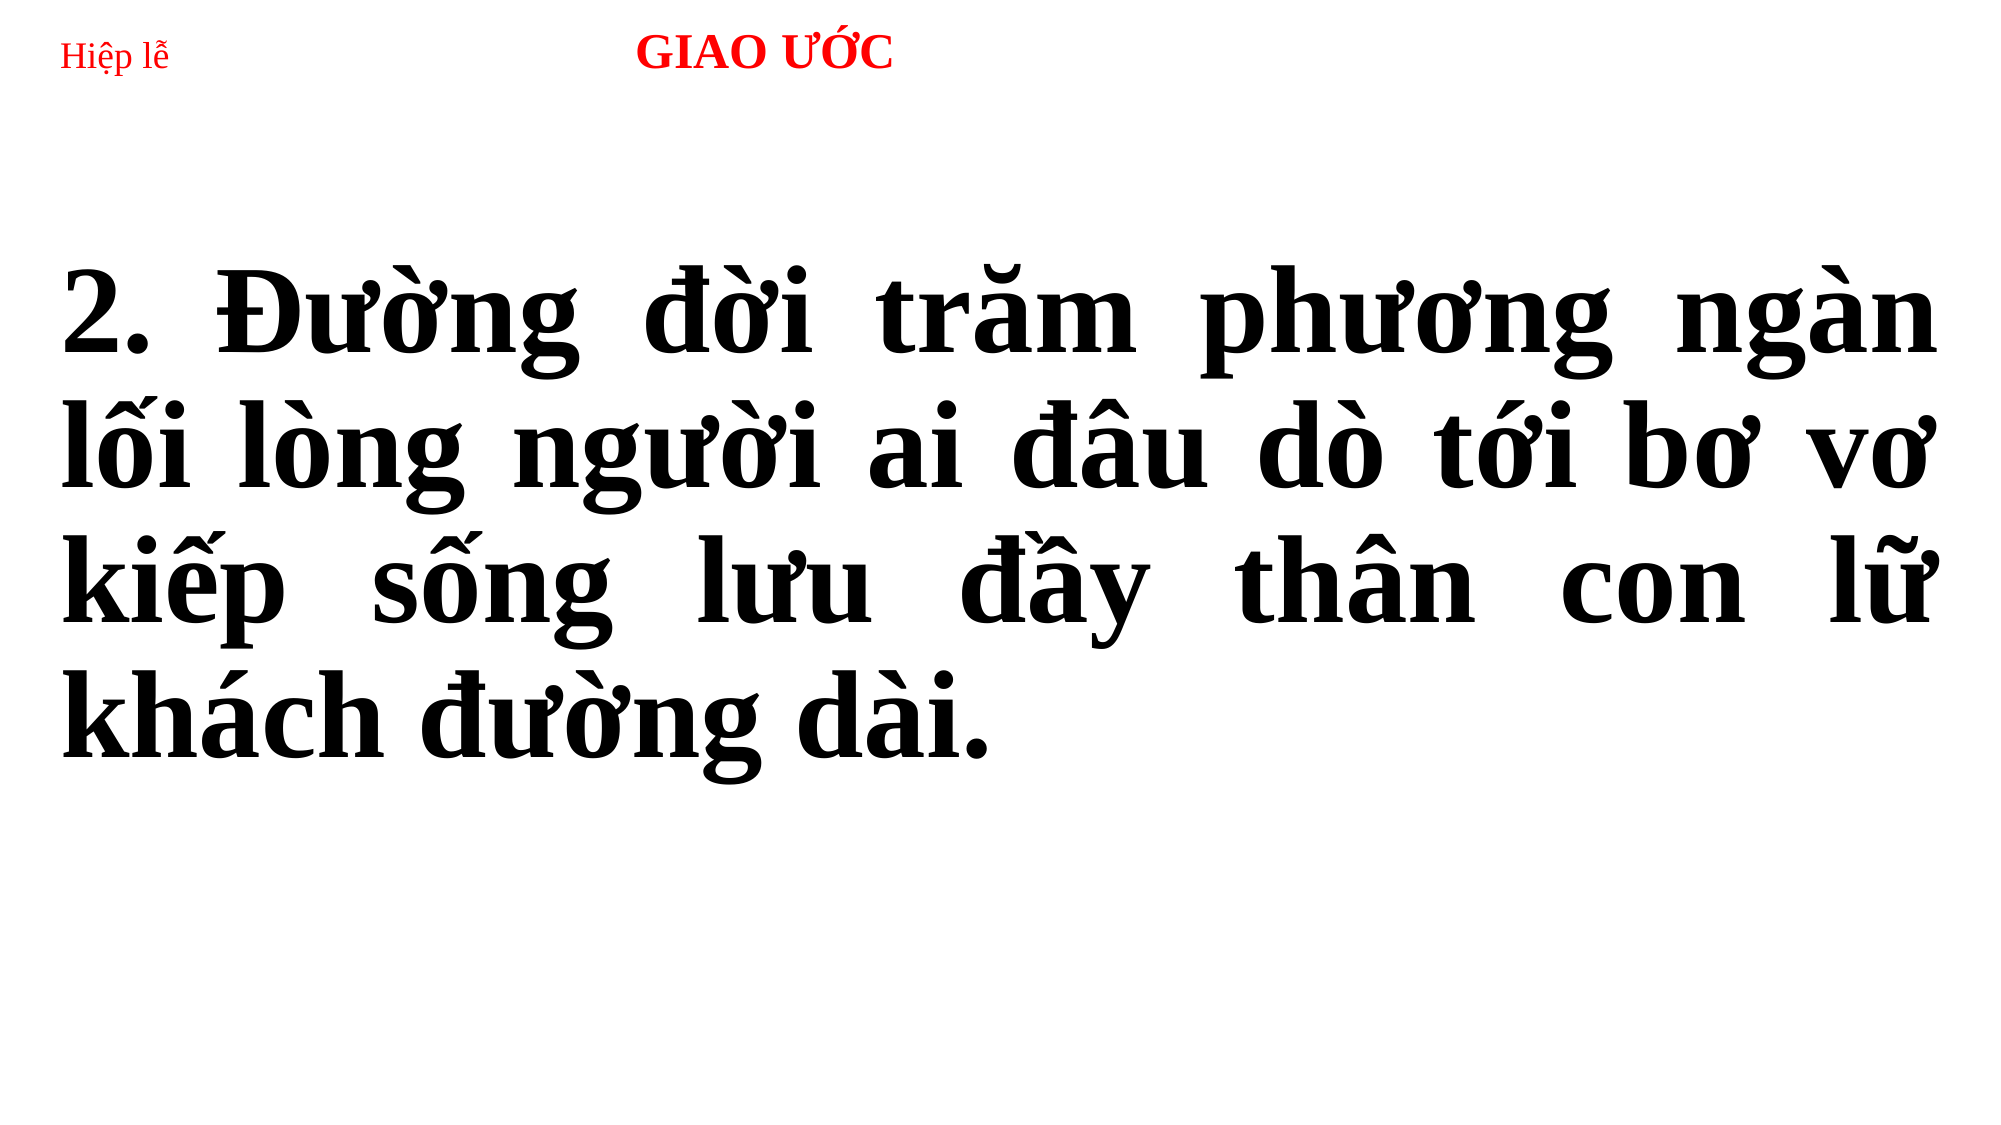

# Hiệp lễ                                                 GIAO ƯỚC
2. Đường đời trăm phương ngàn lối lòng người ai đâu dò tới bơ vơ kiếp sống lưu đầy thân con lữ khách đường dài.